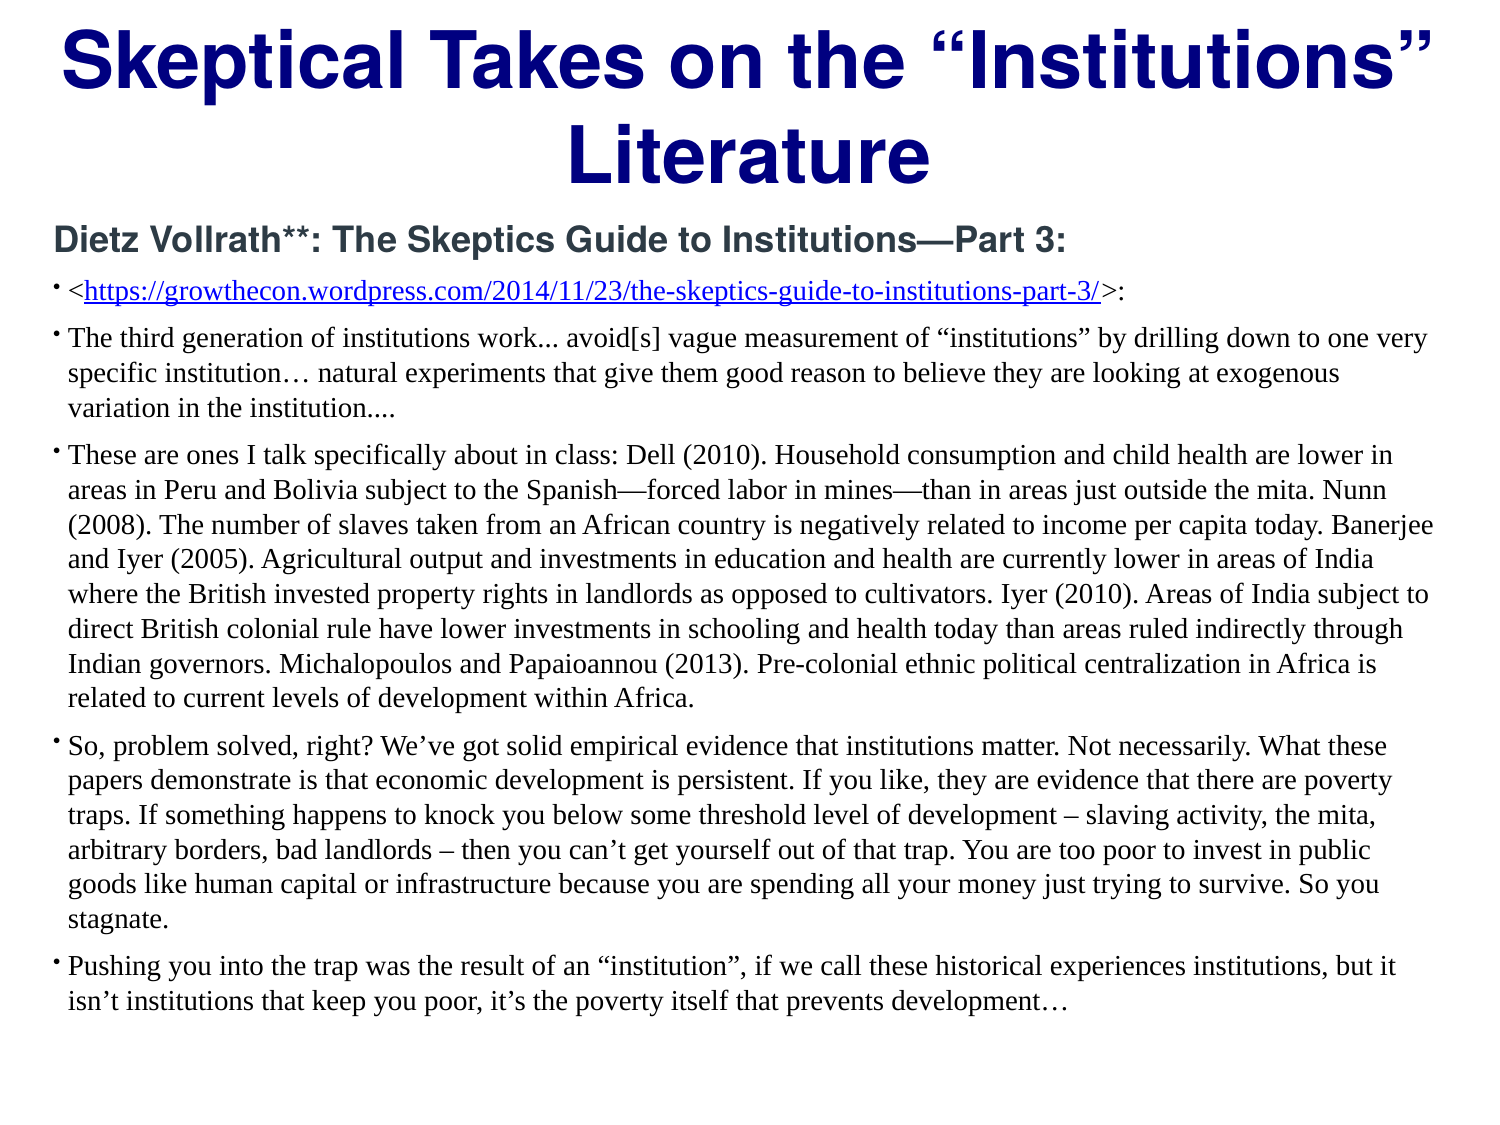

Skeptical Takes on the “Institutions” Literature
Dietz Vollrath**: The Skeptics Guide to Institutions—Part 3:
<https://growthecon.wordpress.com/2014/11/23/the-skeptics-guide-to-institutions-part-3/>:
The third generation of institutions work... avoid[s] vague measurement of “institutions” by drilling down to one very specific institution… natural experiments that give them good reason to believe they are looking at exogenous variation in the institution....
These are ones I talk specifically about in class: Dell (2010). Household consumption and child health are lower in areas in Peru and Bolivia subject to the Spanish—forced labor in mines—than in areas just outside the mita. Nunn (2008). The number of slaves taken from an African country is negatively related to income per capita today. Banerjee and Iyer (2005). Agricultural output and investments in education and health are currently lower in areas of India where the British invested property rights in landlords as opposed to cultivators. Iyer (2010). Areas of India subject to direct British colonial rule have lower investments in schooling and health today than areas ruled indirectly through Indian governors. Michalopoulos and Papaioannou (2013). Pre-colonial ethnic political centralization in Africa is related to current levels of development within Africa.
So, problem solved, right? We’ve got solid empirical evidence that institutions matter. Not necessarily. What these papers demonstrate is that economic development is persistent. If you like, they are evidence that there are poverty traps. If something happens to knock you below some threshold level of development – slaving activity, the mita, arbitrary borders, bad landlords – then you can’t get yourself out of that trap. You are too poor to invest in public goods like human capital or infrastructure because you are spending all your money just trying to survive. So you stagnate.
Pushing you into the trap was the result of an “institution”, if we call these historical experiences institutions, but it isn’t institutions that keep you poor, it’s the poverty itself that prevents development…